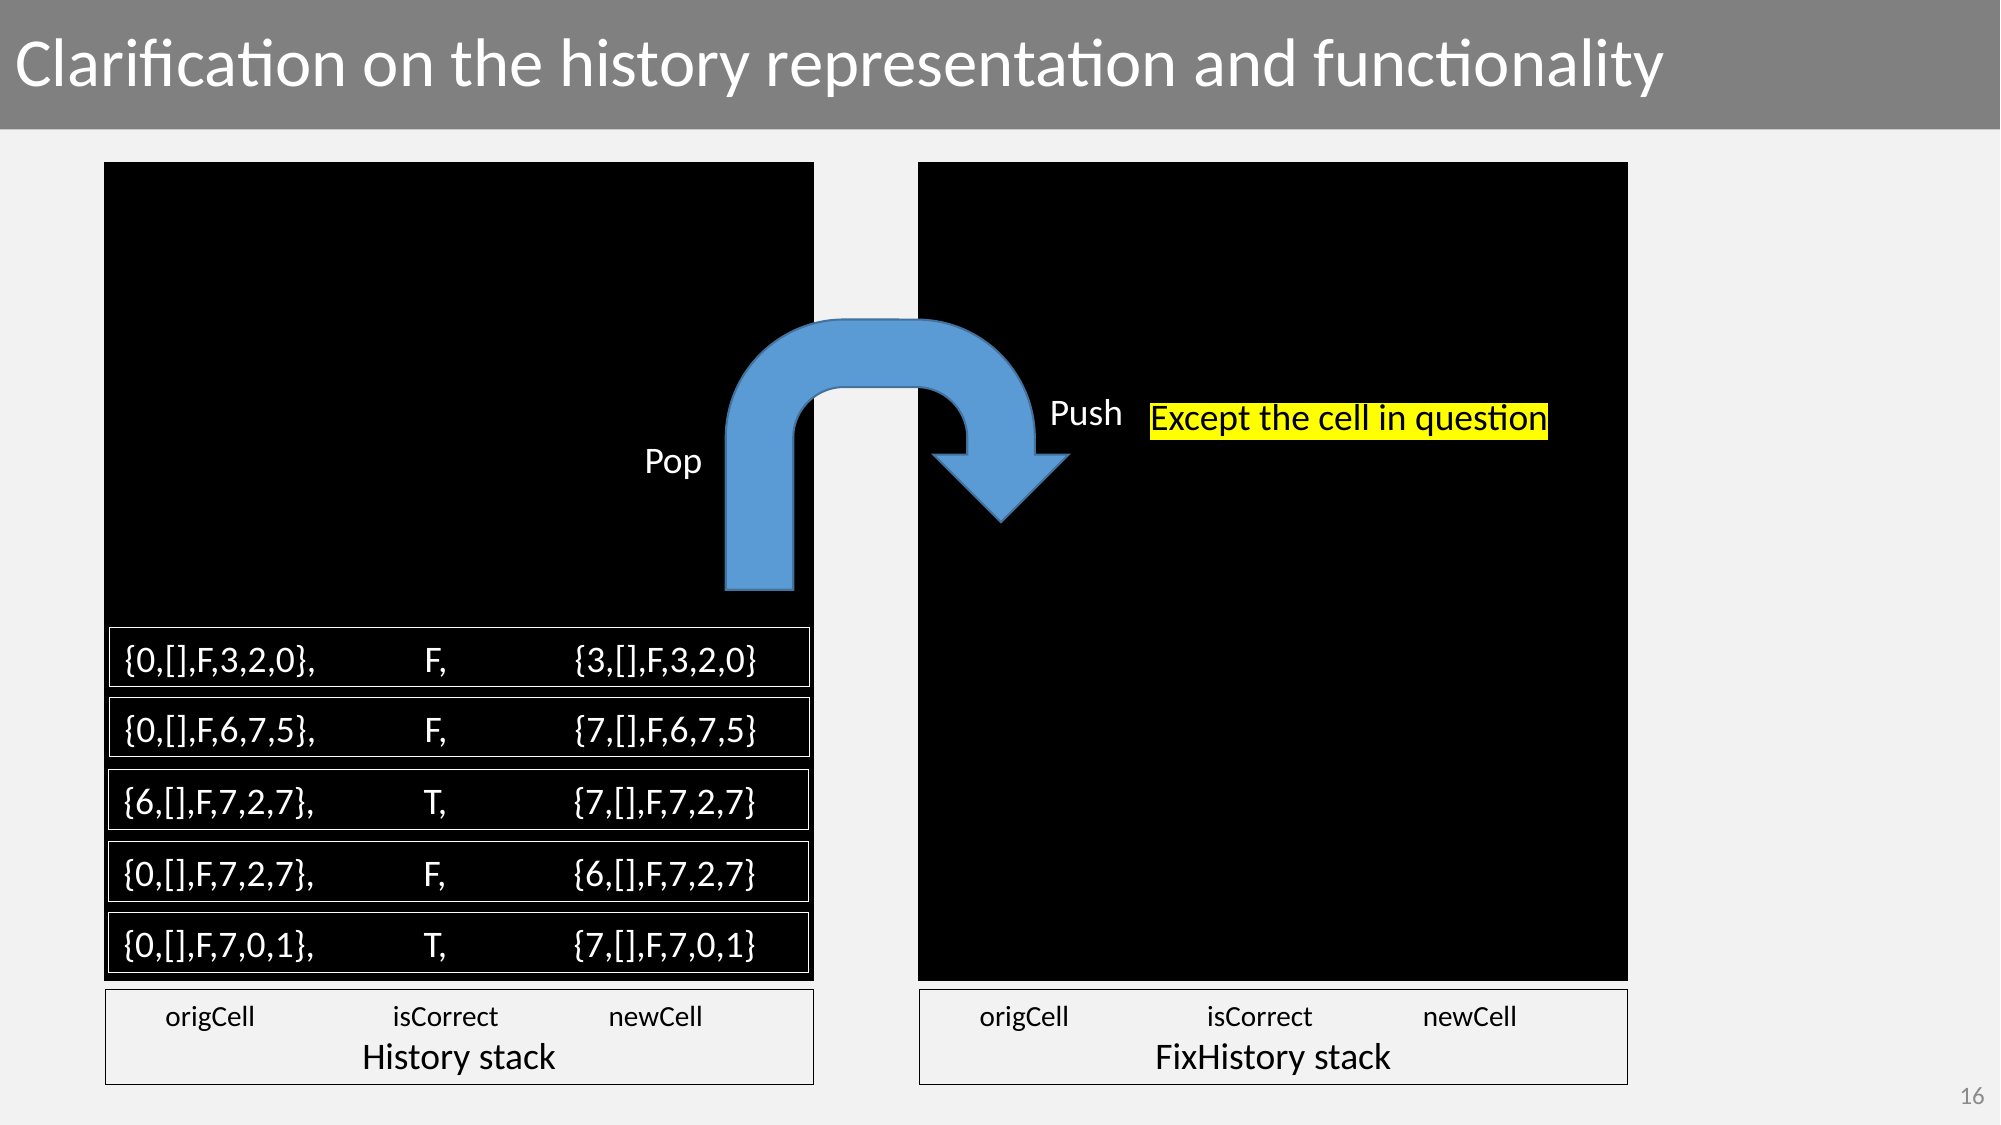

# Clarification on the history representation and functionality

Push
Except the cell in question
Pop
{0,[],F,3,2,0},	F,	{3,[],F,3,2,0}
{0,[],F,6,7,5},	F,	{7,[],F,6,7,5}
{6,[],F,7,2,7},	T,	{7,[],F,7,2,7}
{0,[],F,7,2,7},	F,	{6,[],F,7,2,7}
{0,[],F,7,0,1},	T,	{7,[],F,7,0,1}
       origCell	                   isCorrect	      newCell
History stack
       origCell	                   isCorrect	      newCell
FixHistory stack
16